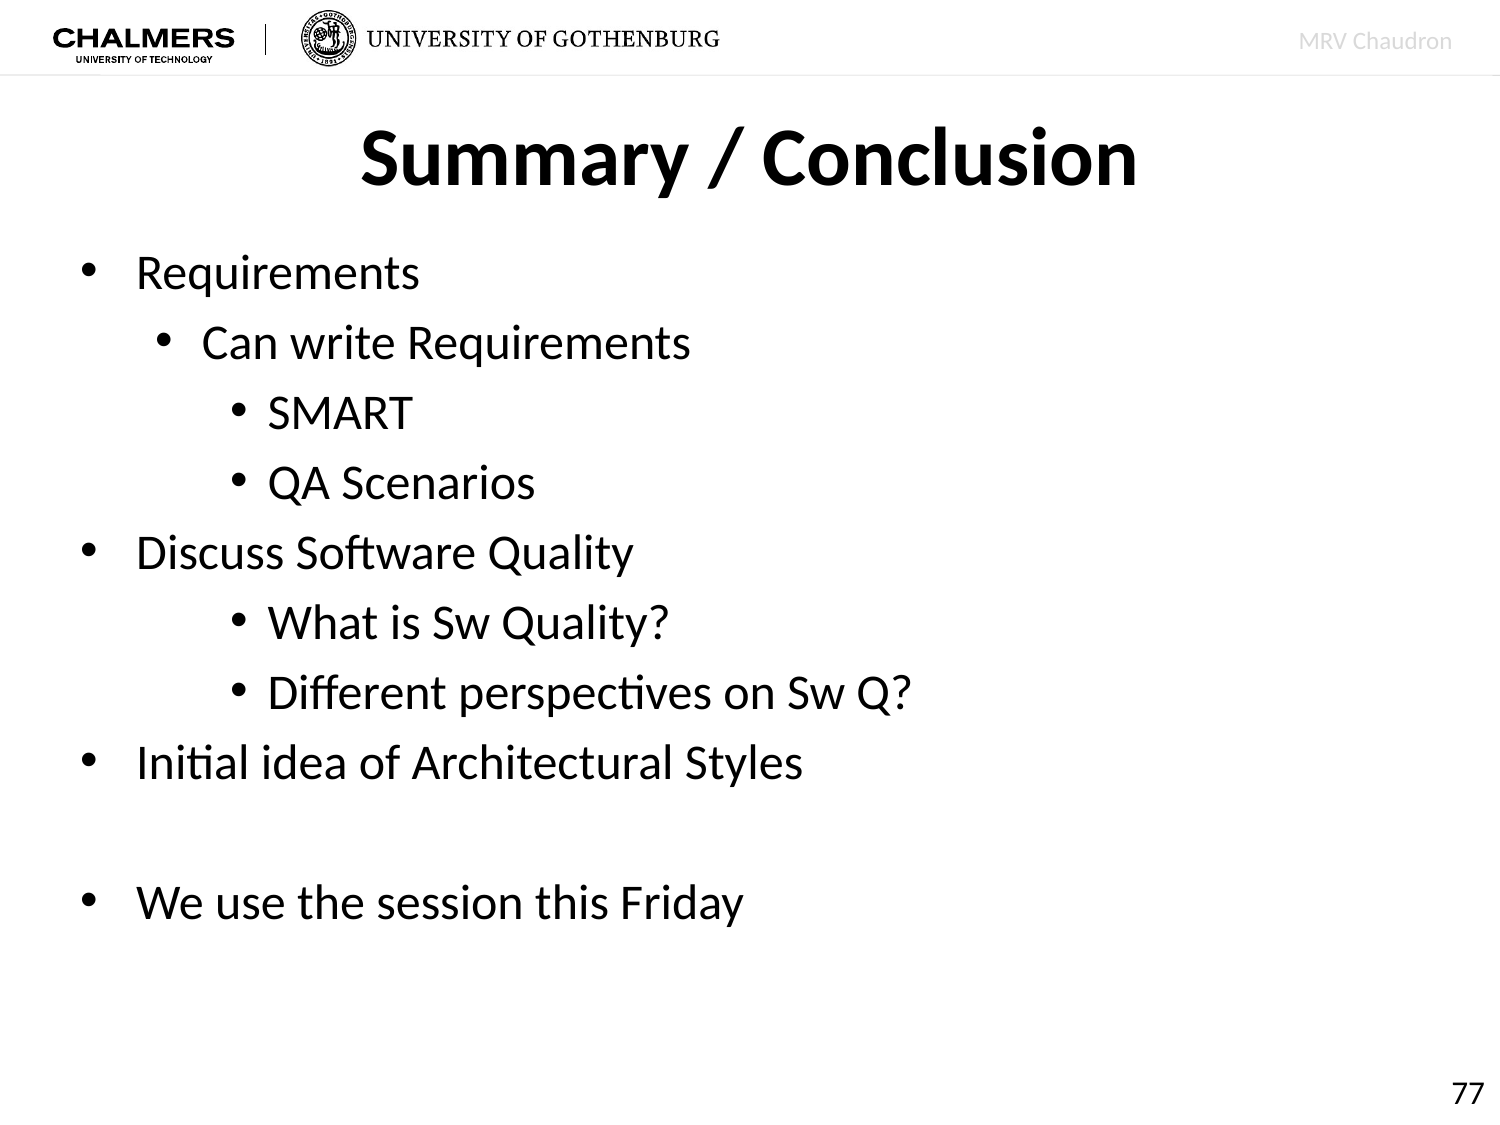

# Summary / Conclusion
Requirements
Can write Requirements
SMART
QA Scenarios
Discuss Software Quality
What is Sw Quality?
Different perspectives on Sw Q?
Initial idea of Architectural Styles

We use the session this Friday
77